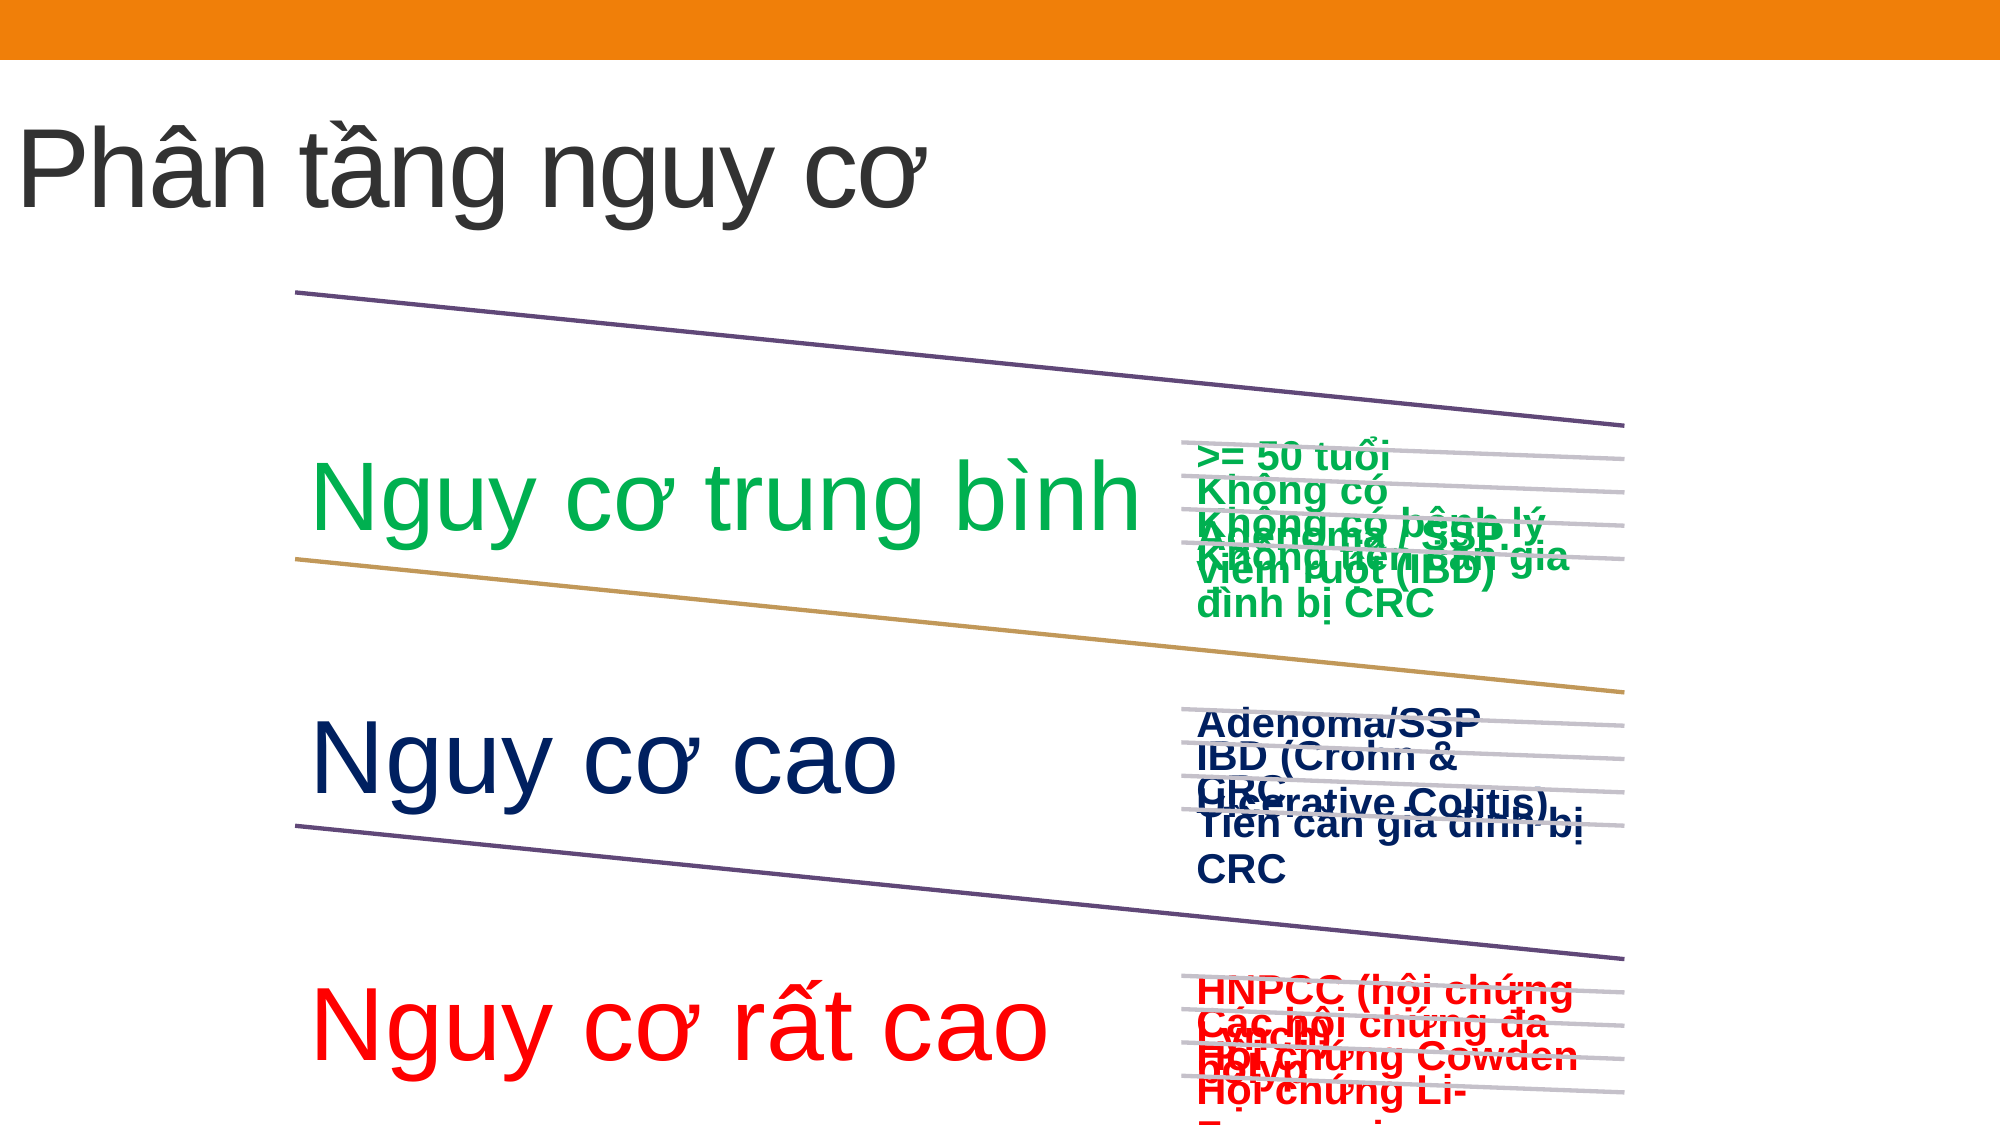

# Phân tầng nguy cơ
Nguy cơ trung bình
>= 50 tuổi
Nguy cơ cao
Adenoma/SSP
CRC
Tiền căn gia đình bị CRC
Nguy cơ rất cao
Hội chứng Cowden